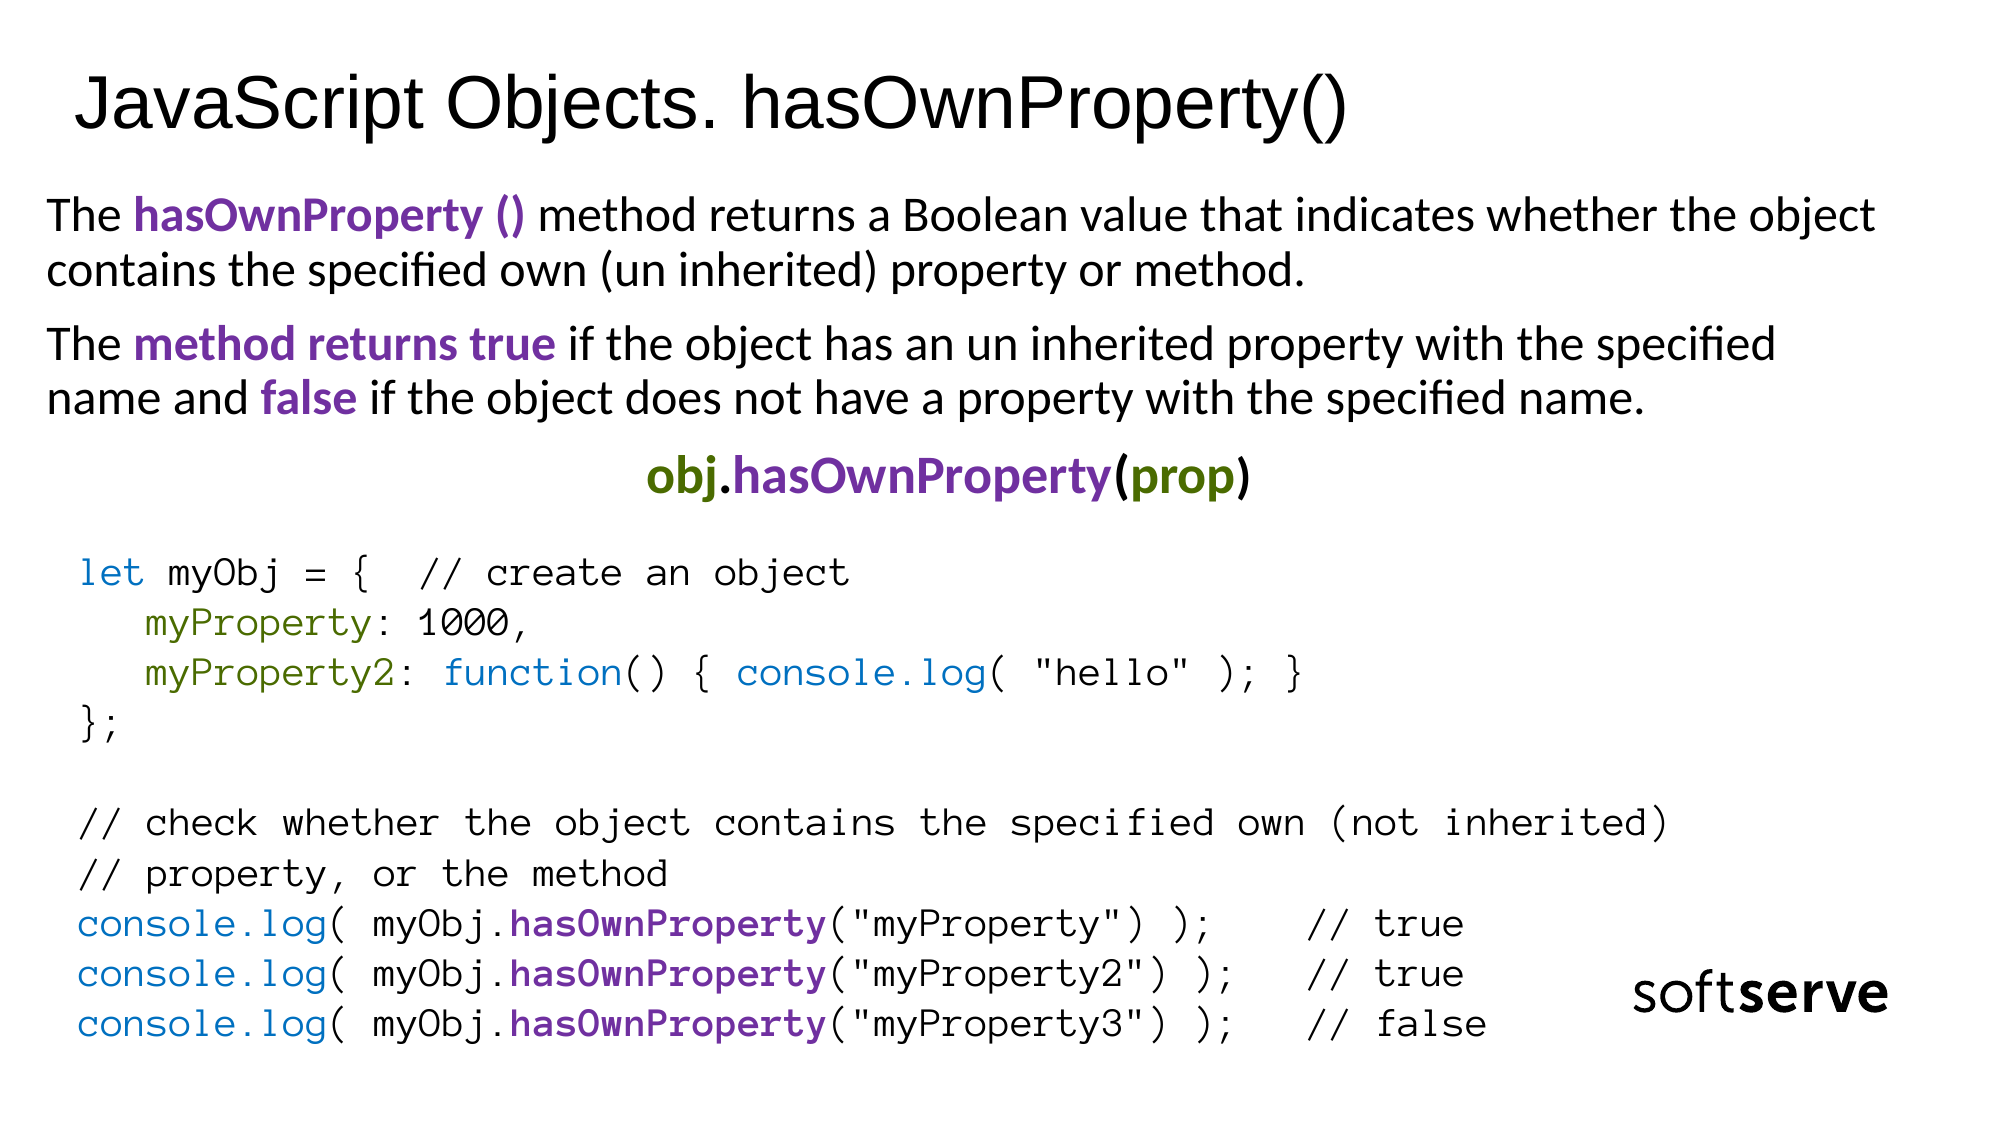

# JavaScript Objects. hasOwnProperty()
The hasOwnProperty () method returns a Boolean value that indicates whether the object contains the specified own (un inherited) property or method.
The method returns true if the object has an un inherited property with the specified name and false if the object does not have a property with the specified name.
				obj.hasOwnProperty(prop)

let myObj = {  // create an object
   myProperty: 1000,
   myProperty2: function() { console.log( "hello" ); }
};
// check whether the object contains the specified own (not inherited)
// property, or the method
console.log( myObj.hasOwnProperty("myProperty") );    // true
console.log( myObj.hasOwnProperty("myProperty2") );   // true
console.log( myObj.hasOwnProperty("myProperty3") );   // false